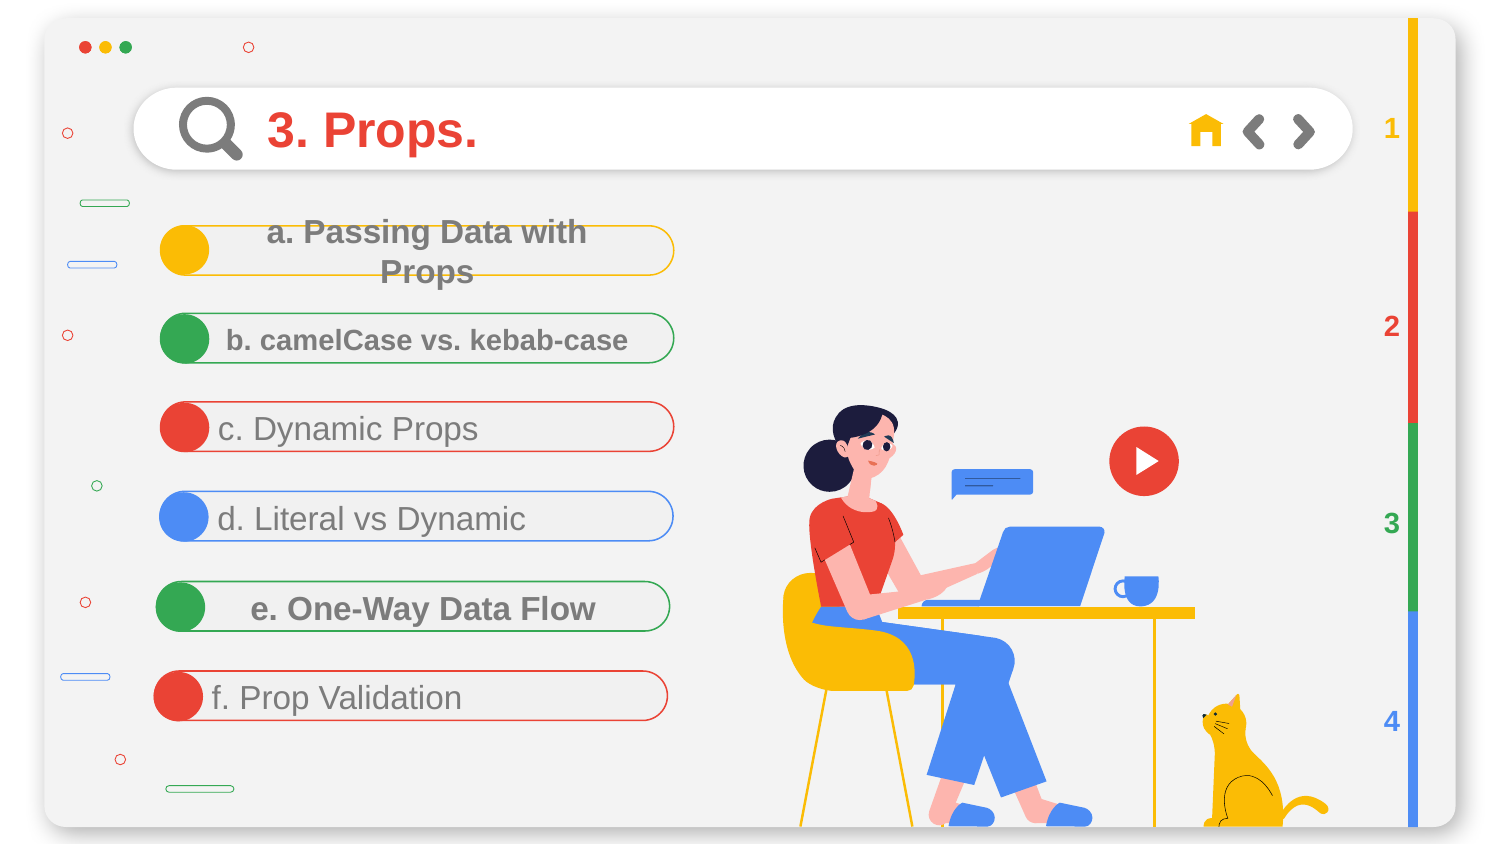

# 3. Props.
1

a. Passing Data with Props
2

b. camelCase vs. kebab-case

c. Dynamic Props

d. Literal vs Dynamic
3

e. One-Way Data Flow

f. Prop Validation
4